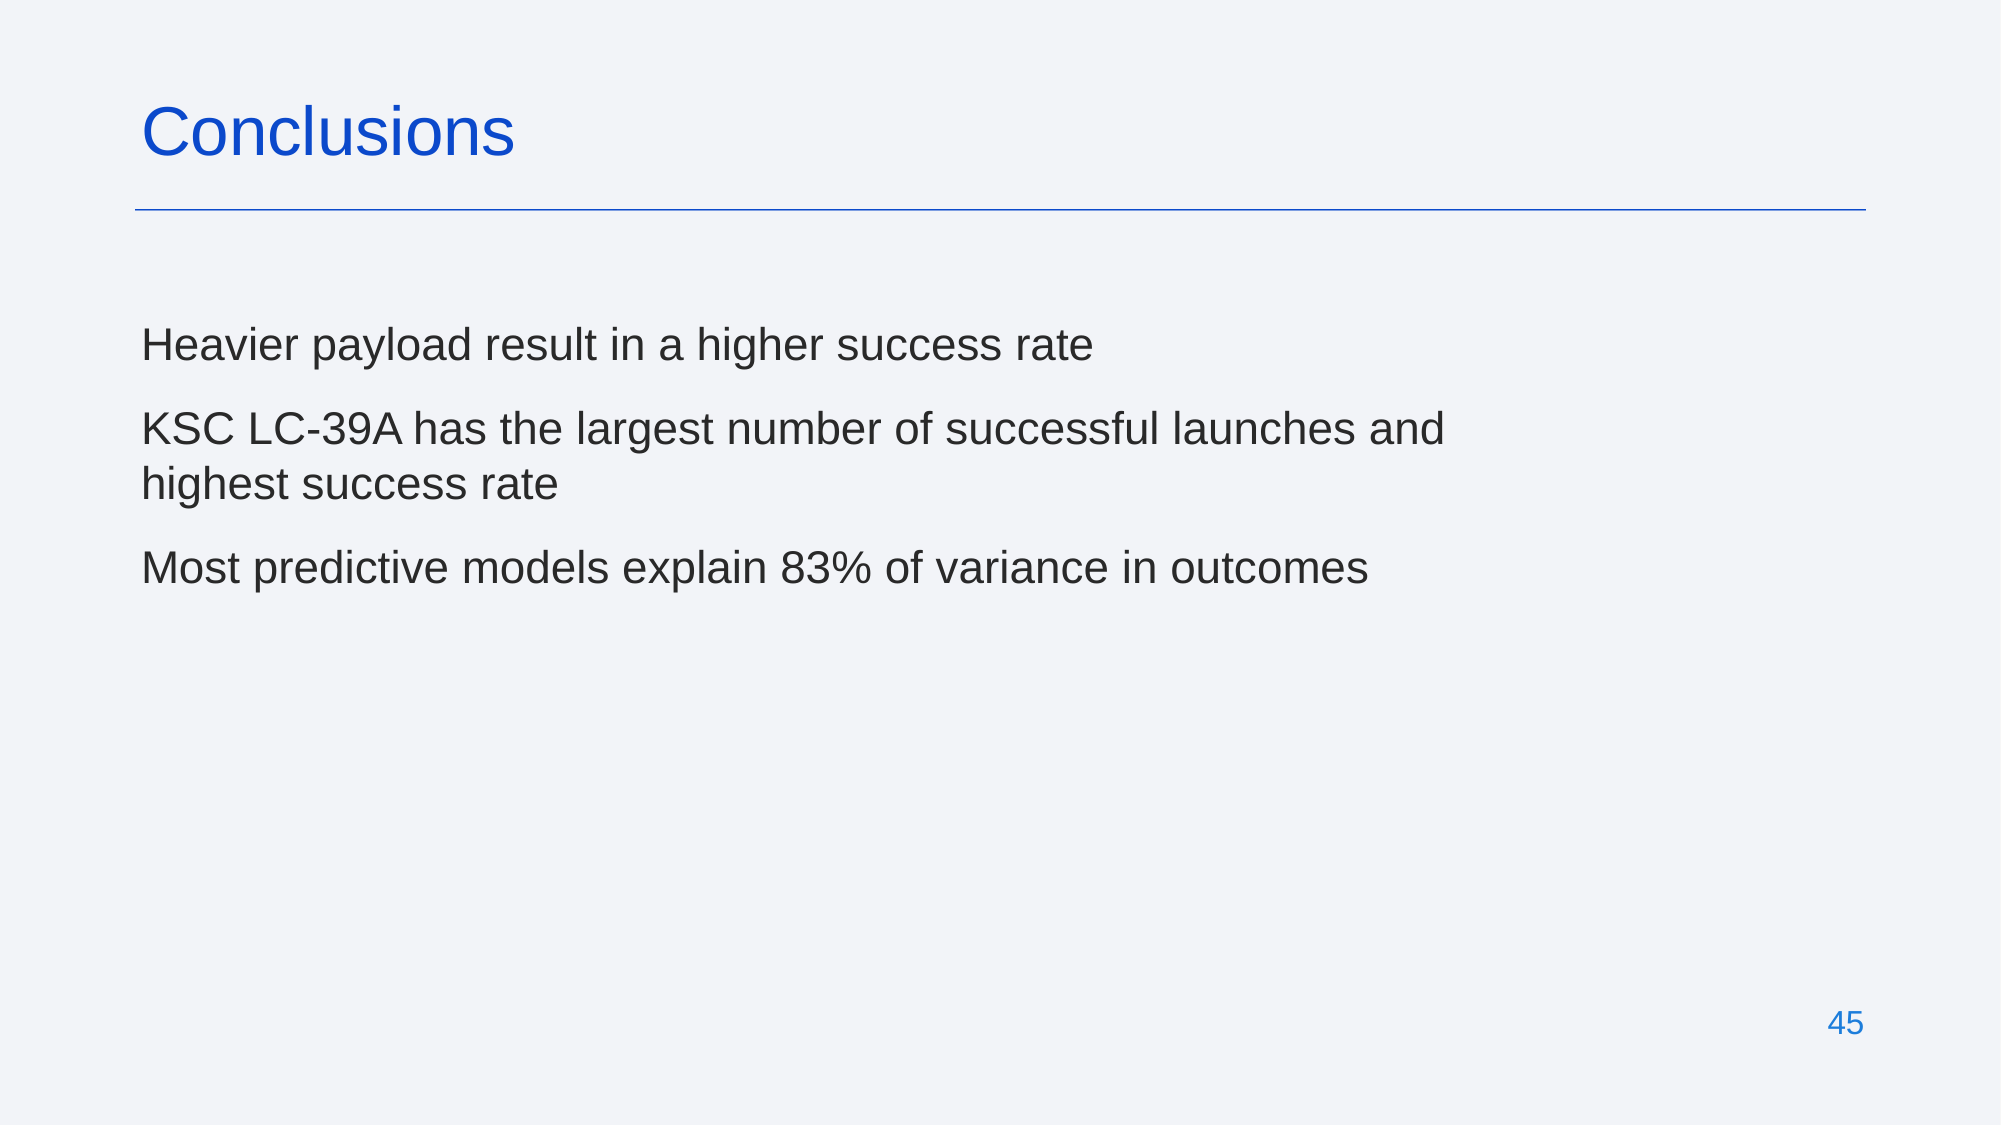

Conclusions
Heavier payload result in a higher success rate
KSC LC-39A has the largest number of successful launches and highest success rate
Most predictive models explain 83% of variance in outcomes
45